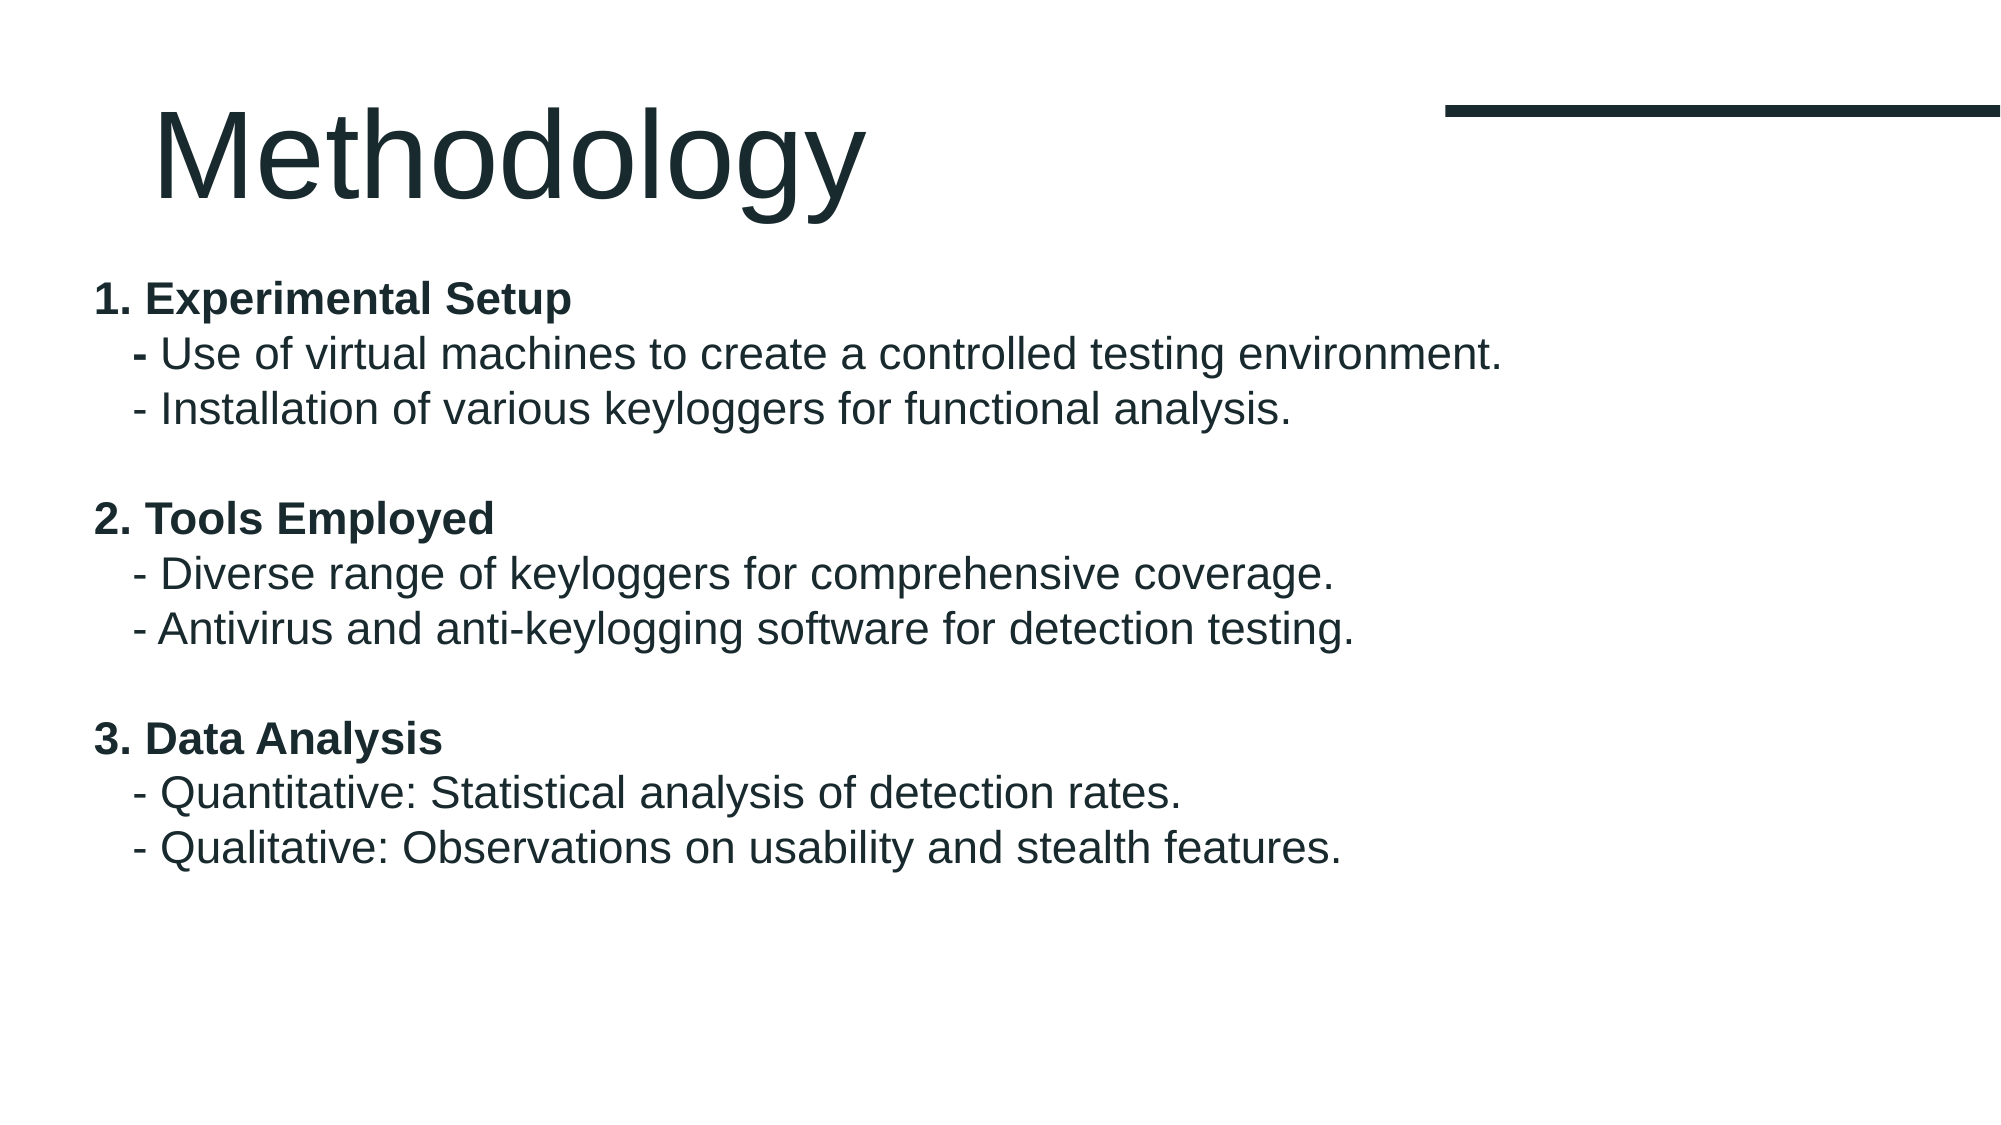

# Methodology
1. Experimental Setup
   - Use of virtual machines to create a controlled testing environment.
   - Installation of various keyloggers for functional analysis.

2. Tools Employed
   - Diverse range of keyloggers for comprehensive coverage.
   - Antivirus and anti-keylogging software for detection testing.

3. Data Analysis
   - Quantitative: Statistical analysis of detection rates.
   - Qualitative: Observations on usability and stealth features.

6